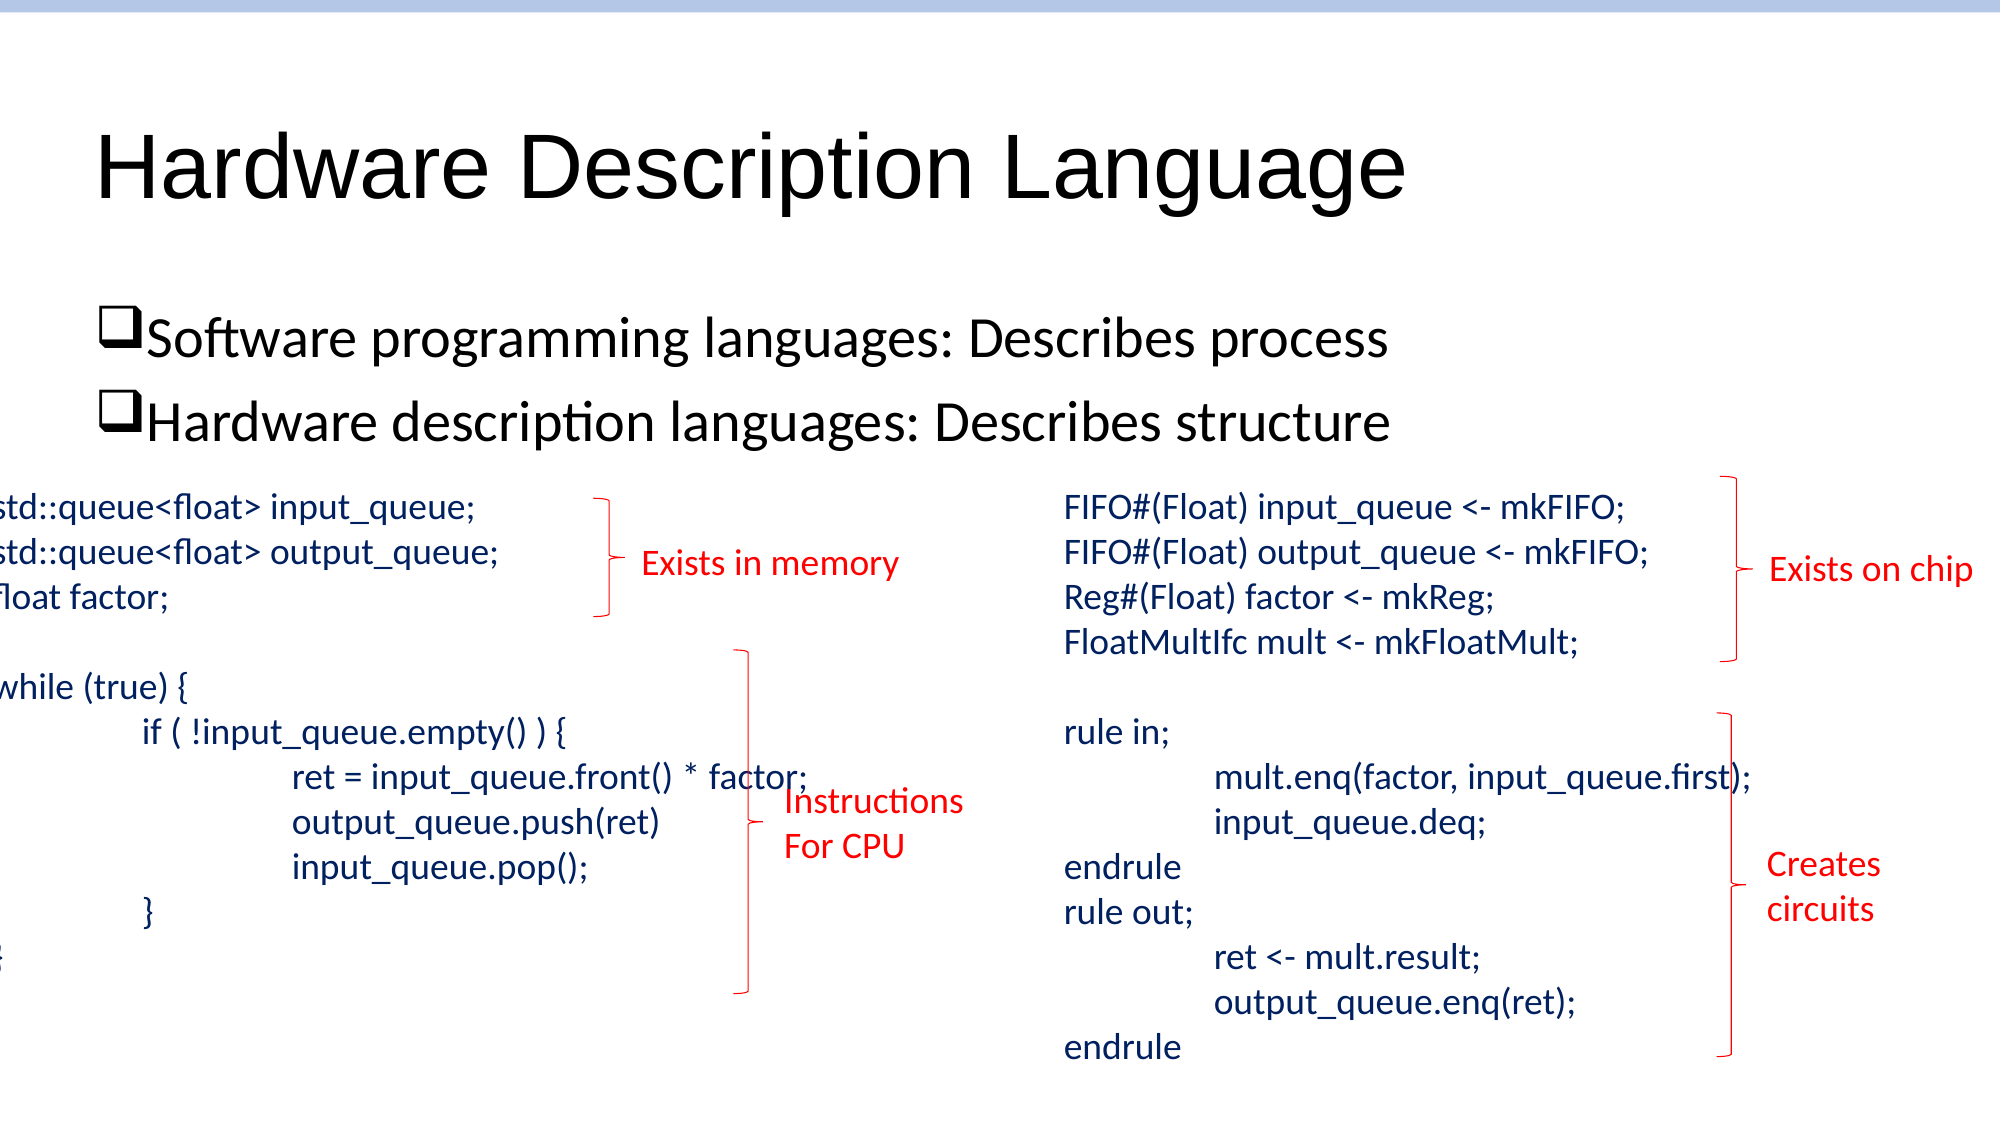

# Hardware Description Language
Software programming languages: Describes process
Hardware description languages: Describes structure
std::queue<float> input_queue;
std::queue<float> output_queue;
float factor;

while (true) {
	if ( !input_queue.empty() ) {
		ret = input_queue.front() * factor;
		output_queue.push(ret)
		input_queue.pop();
	}
}
FIFO#(Float) input_queue <- mkFIFO;
FIFO#(Float) output_queue <- mkFIFO;
Reg#(Float) factor <- mkReg;
FloatMultIfc mult <- mkFloatMult;

rule in;
	mult.enq(factor, input_queue.first);
	input_queue.deq;
endrule
rule out;
	ret <- mult.result;
	output_queue.enq(ret);
endrule

Exists in memory
Exists on chip

Instructions
For CPU
Creates
circuits